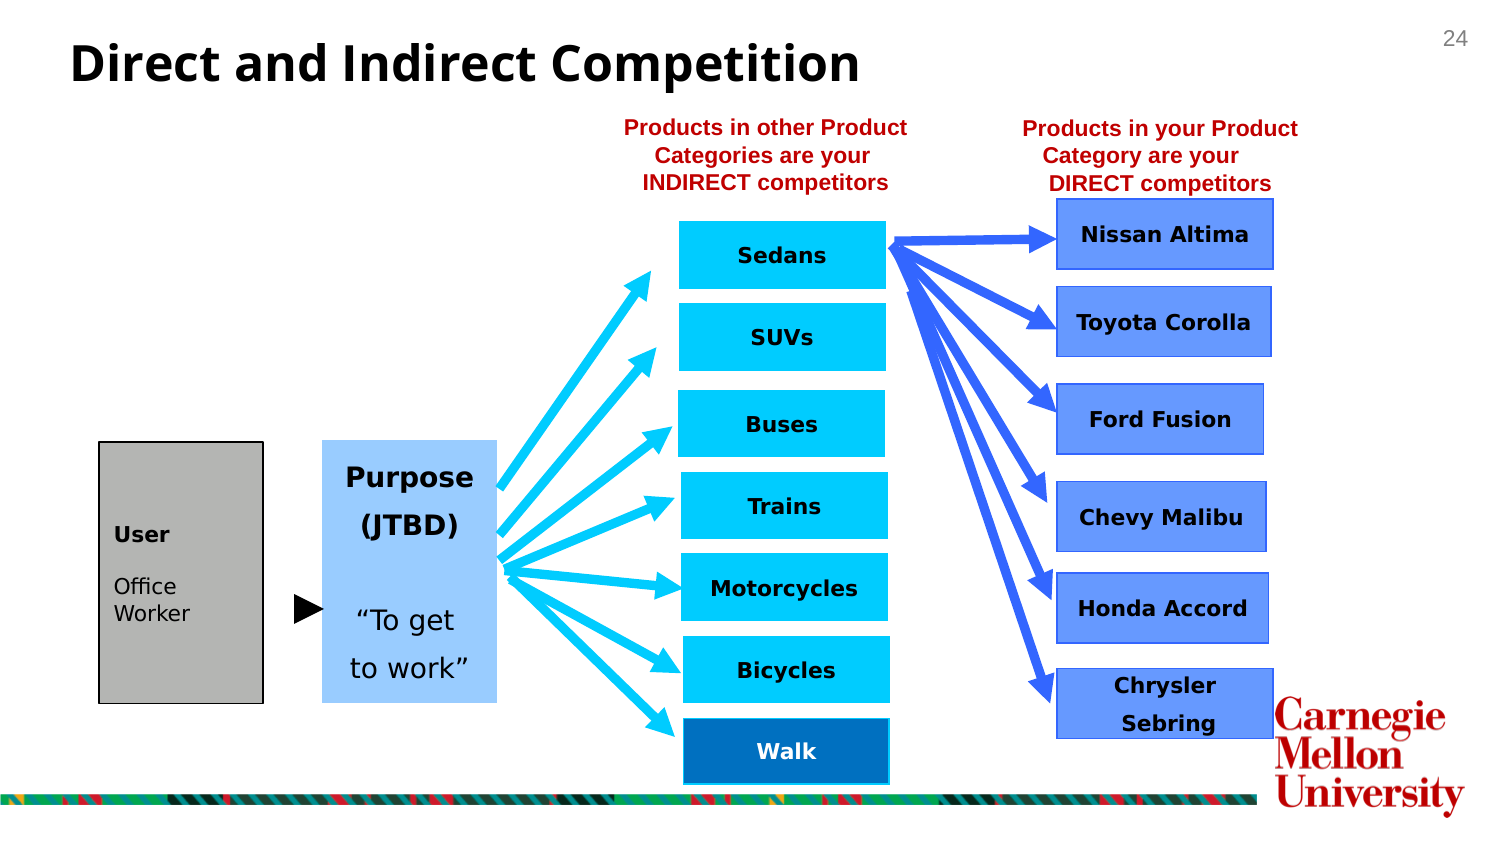

# Direct and Indirect Competition
Products in other Product Categories are your  INDIRECT competitors
Products in your Product Category are your       DIRECT competitors
Nissan Altima

Toyota Corolla

Ford Fusion
Chevy Malibu
Honda Accord
Chrysler
 Sebring
Sedans

SUVs

Buses

Trains

Motorcycles

Bicycles
Walk
Purpose
(JTBD)

“To get
to work”
User

Office Worker
24